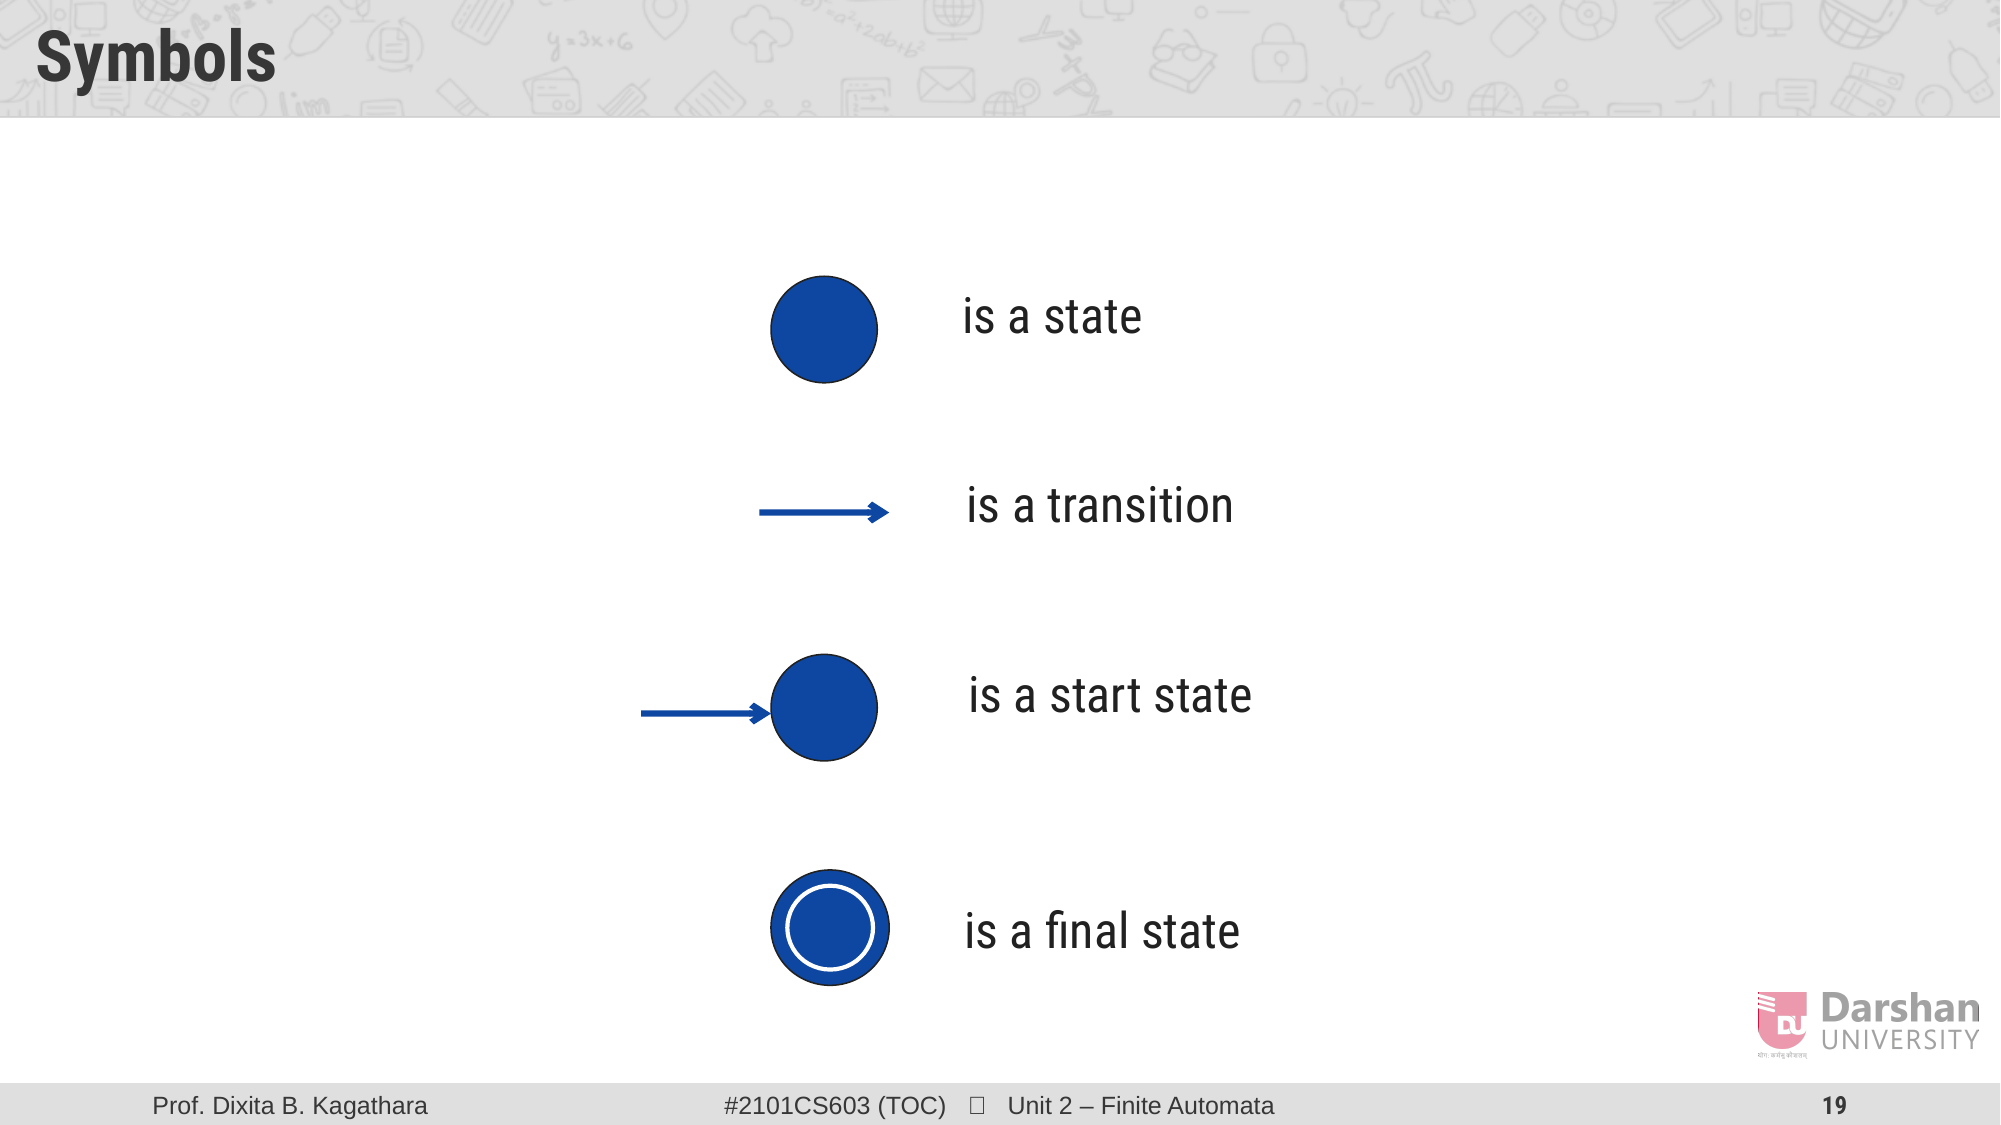

# Symbols

is a state
is a transition

is a start state

is a final state